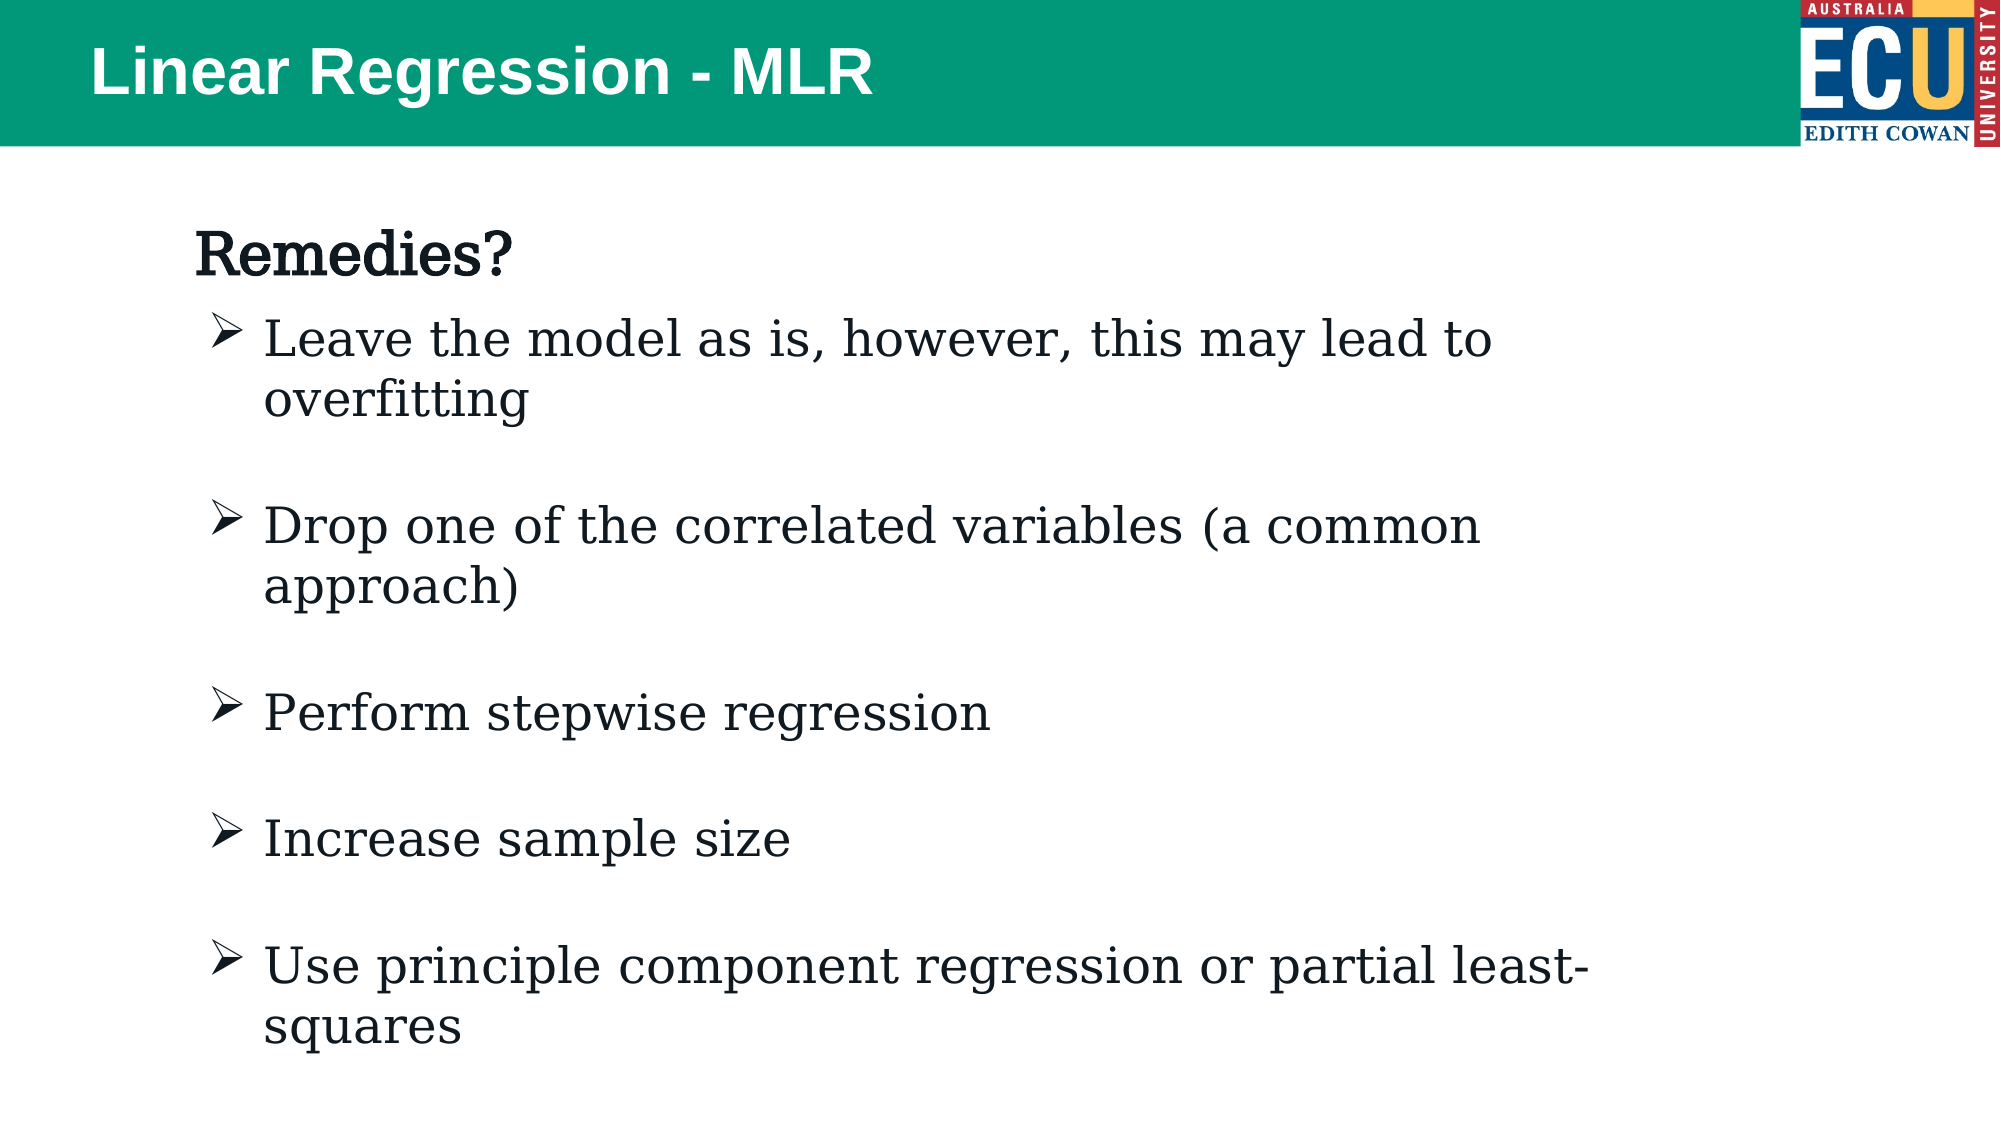

# Linear Regression - MLR
Remedies?
Leave the model as is, however, this may lead to overfitting

Drop one of the correlated variables (a common approach)

Perform stepwise regression

Increase sample size

Use principle component regression or partial least-squares

Use penalised regression